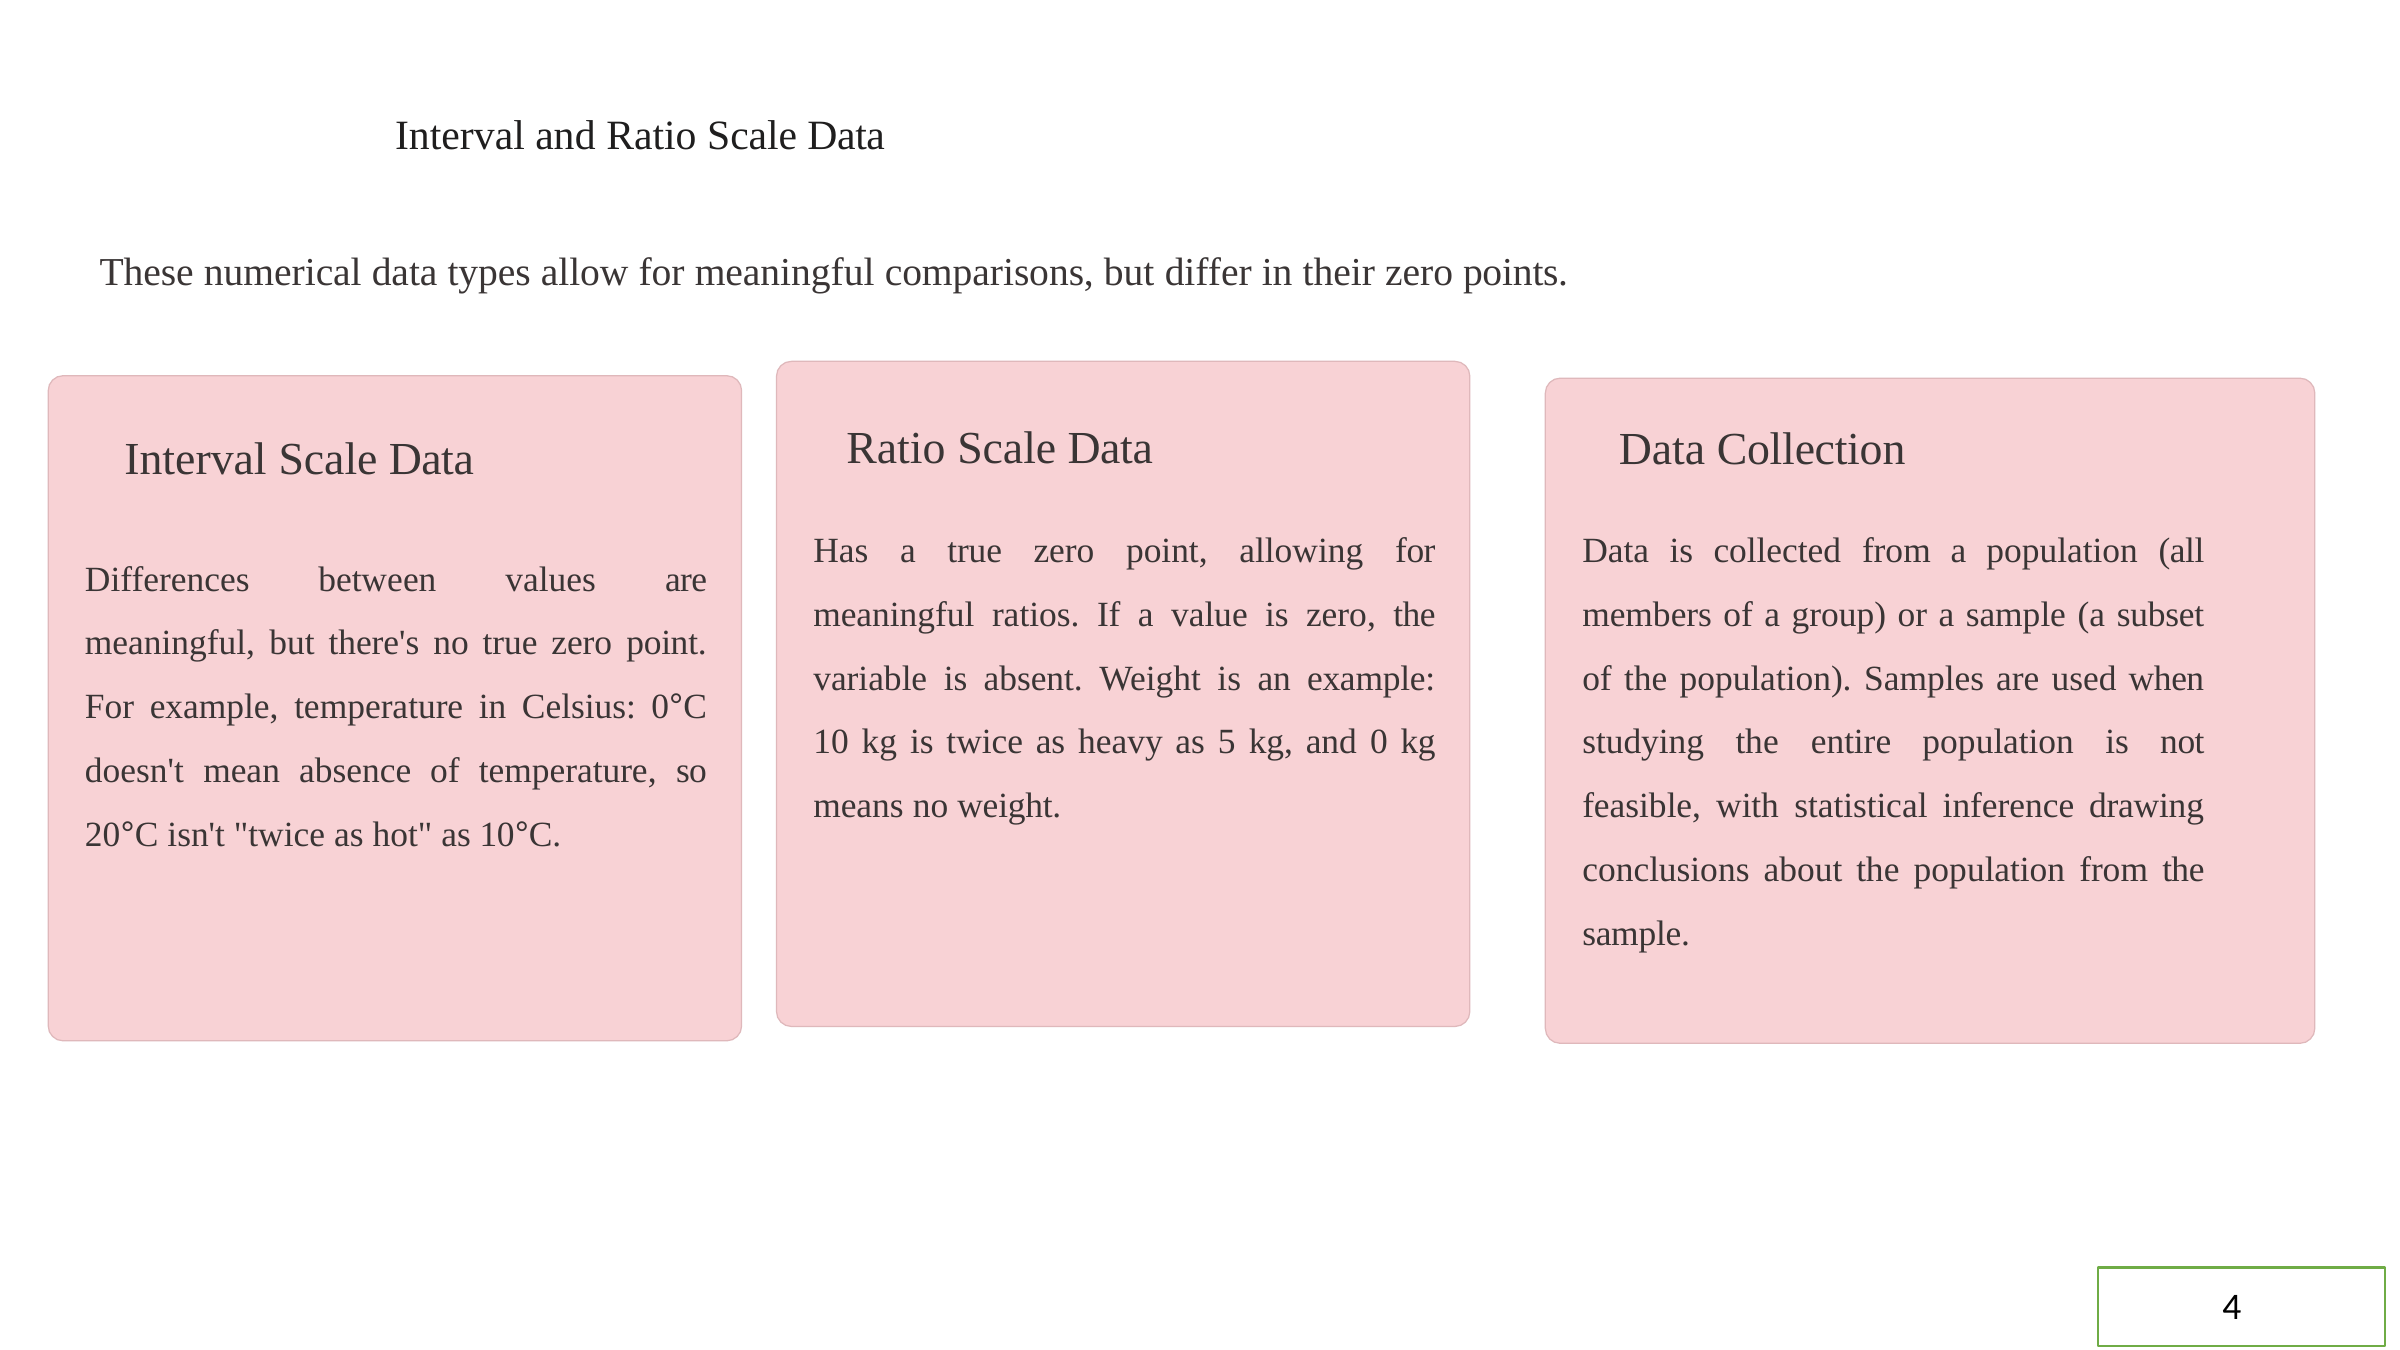

Interval and Ratio Scale Data

These numerical data types allow for meaningful comparisons, but differ in their zero points.

Ratio Scale Data
Data Collection
Interval Scale Data
Has  a  true  zero  point,  allowing  for meaningful ratios. If a value is zero, the variable is absent. Weight is an example: 10 kg is twice as heavy as 5 kg, and 0 kg means no weight.
Data  is  collected  from a  population  (all members of a group) or a sample (a subset of the population). Samples are used when studying  the  entire  population  is  not feasible, with statistical inference drawing conclusions about the population from the sample.
Differences    between    values    are meaningful, but there's no true zero point. For example, temperature in Celsius: 0°C doesn't mean absence of temperature, so 20°C isn't "twice as hot" as 10°C.

4